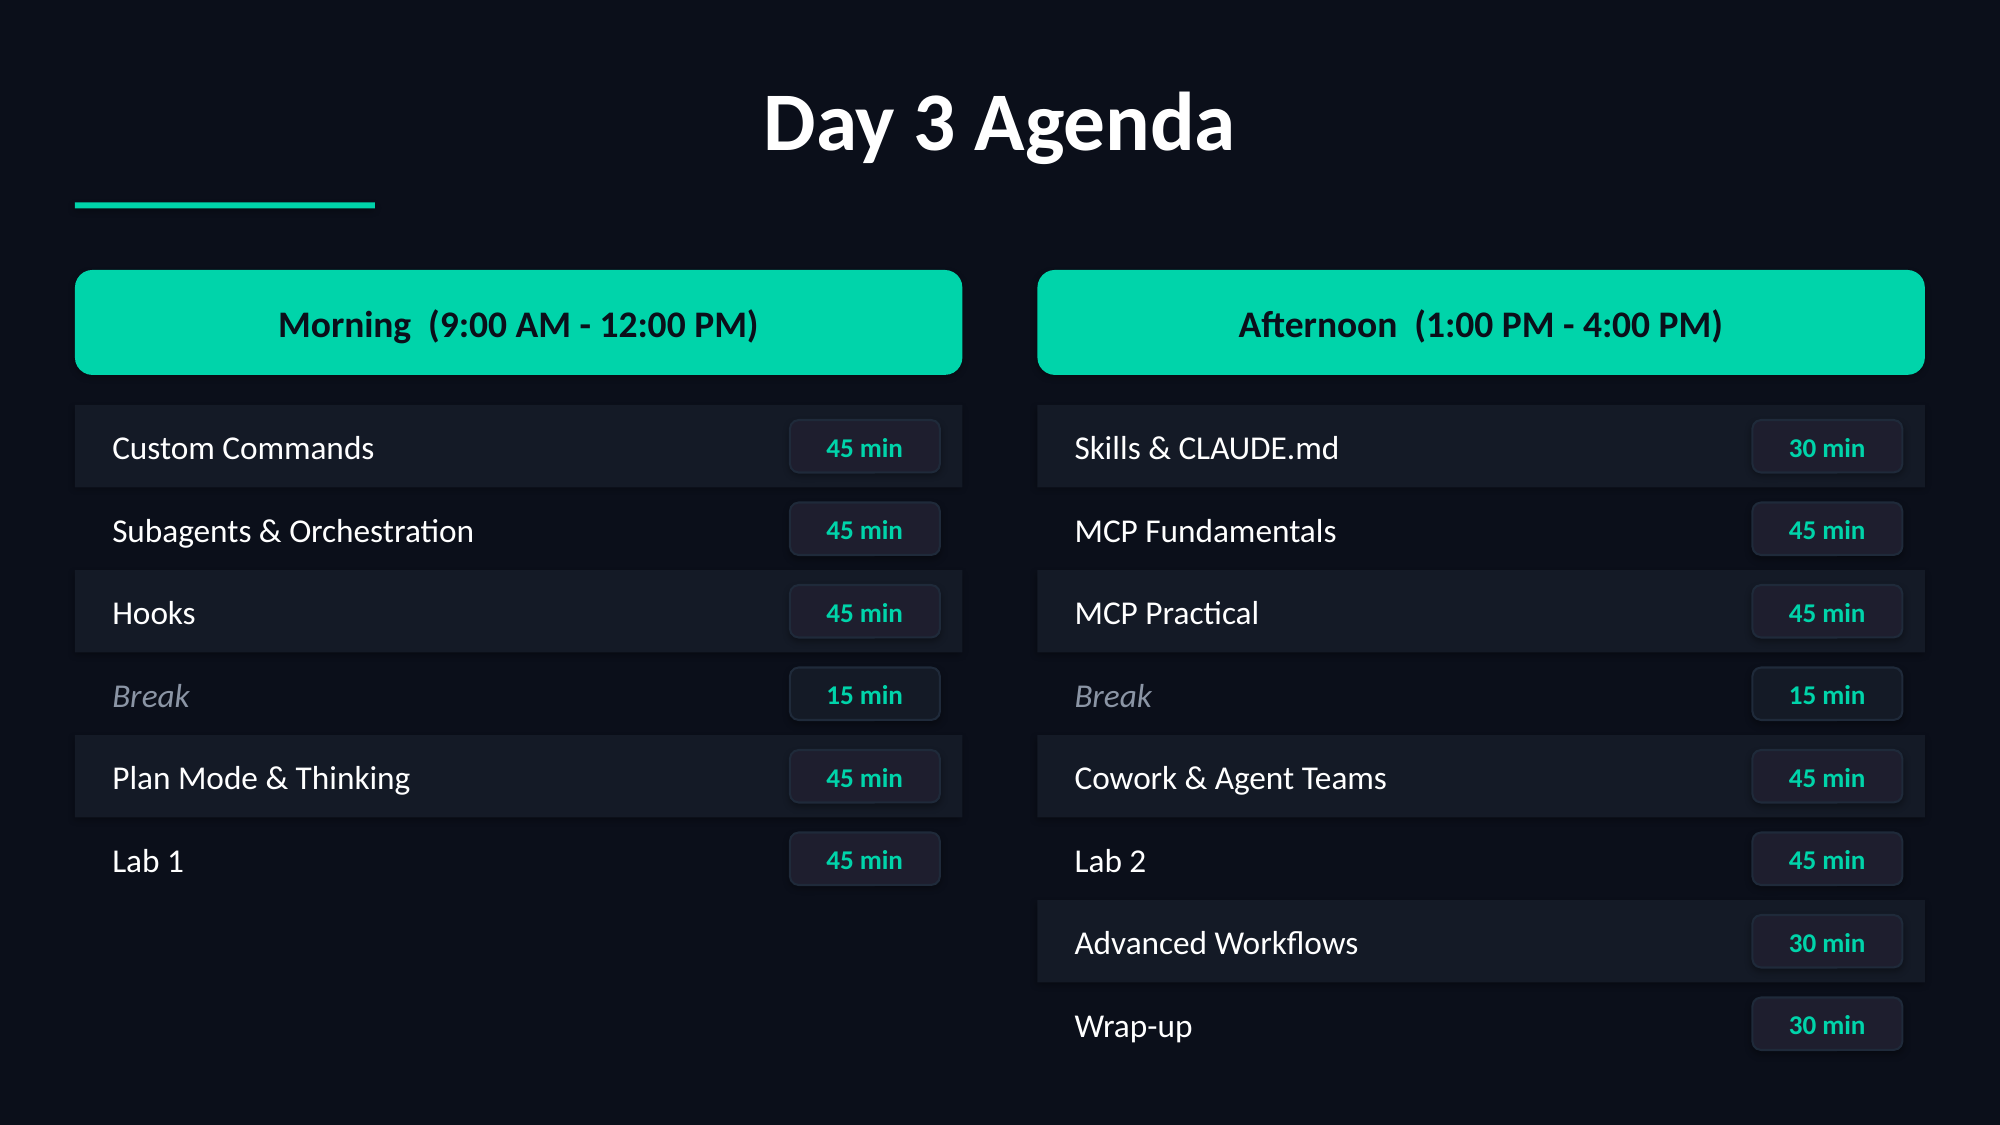

Day 3 Agenda

Morning  (9:00 AM - 12:00 PM)

Afternoon  (1:00 PM - 4:00 PM)

Custom Commands

Skills & CLAUDE.md

45 min

30 min
Subagents & Orchestration
MCP Fundamentals

45 min

45 min

Hooks

MCP Practical

45 min

45 min
Break
Break

15 min

15 min

Plan Mode & Thinking

Cowork & Agent Teams

45 min

45 min
Lab 1
Lab 2

45 min

45 min

Advanced Workflows

30 min
Wrap-up

30 min